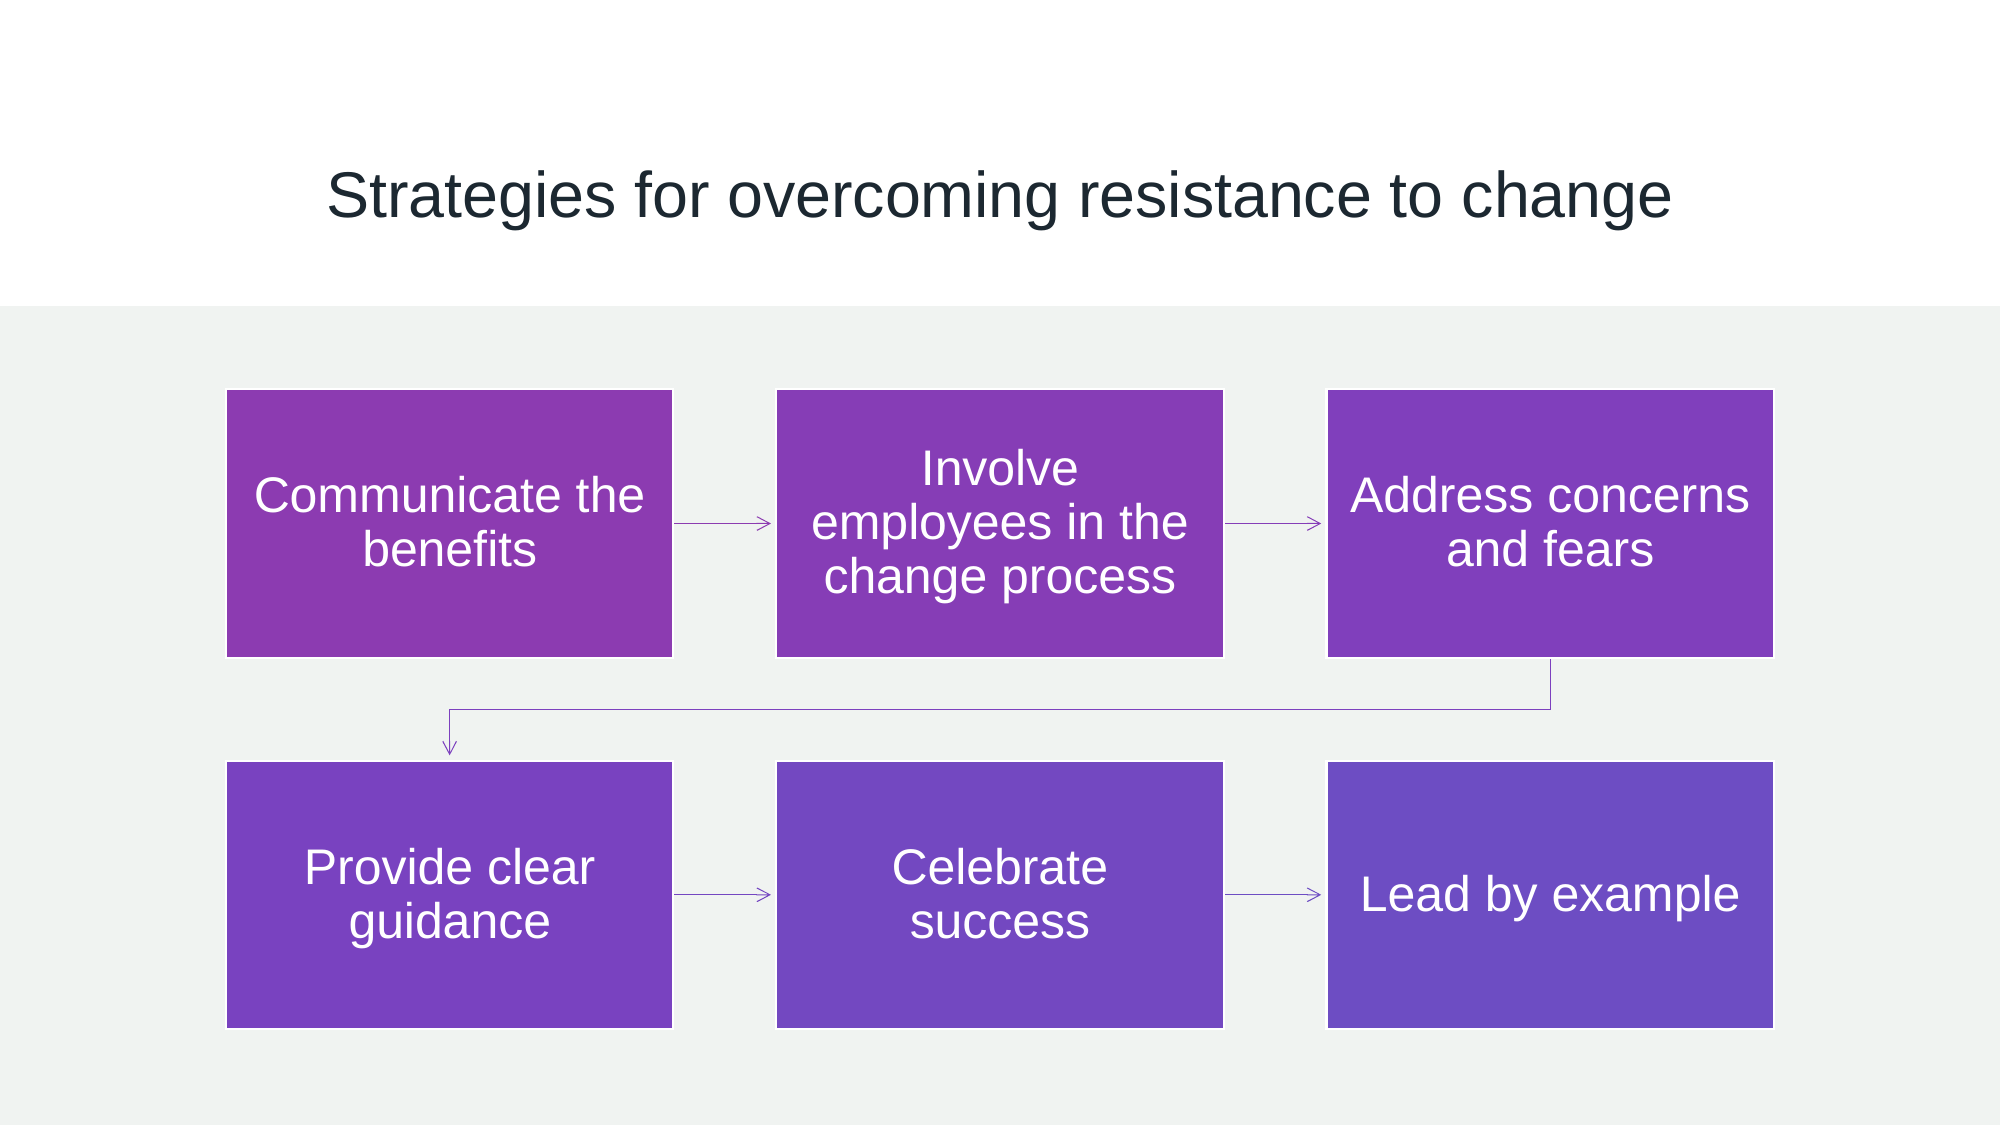

# Strategies for overcoming resistance to change

Communicate the benefits

Involve employees in the change process

Address concerns and fears

Provide clear guidance

Celebrate success
Lead by example